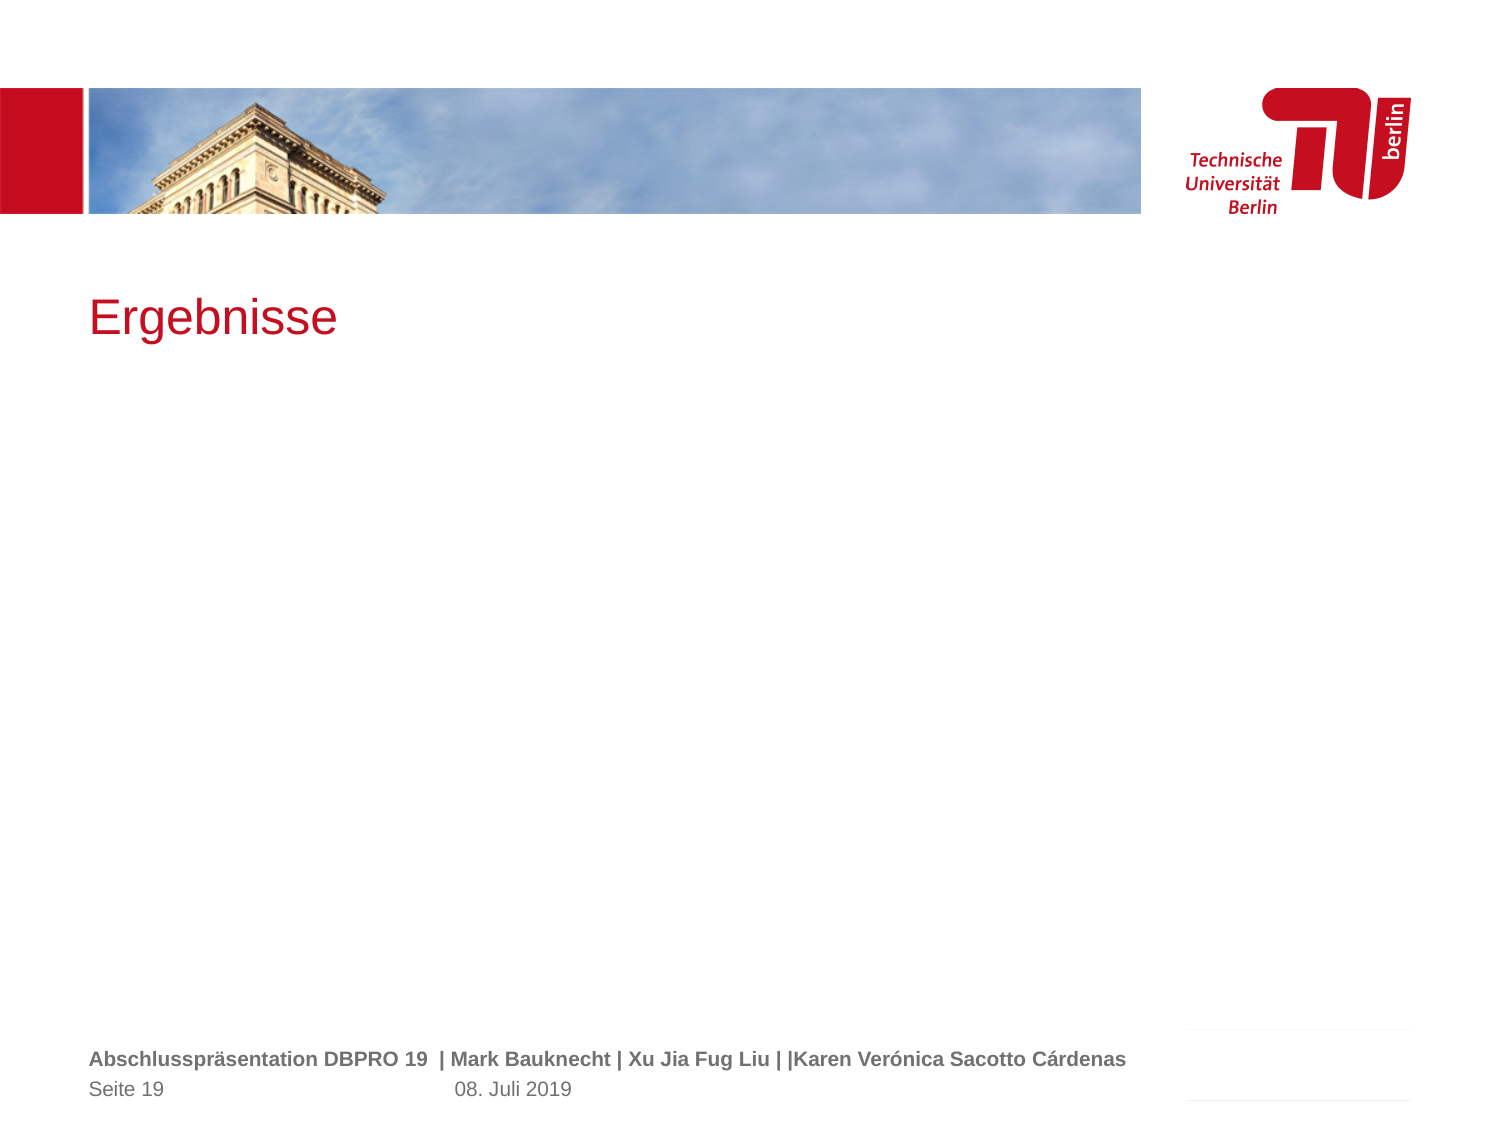

# Ergebnisse

Abschlusspräsentation DBPRO 19  | Mark Bauknecht | Xu Jia Fug Liu | |Karen Verónica Sacotto Cárdenas
Seite 19